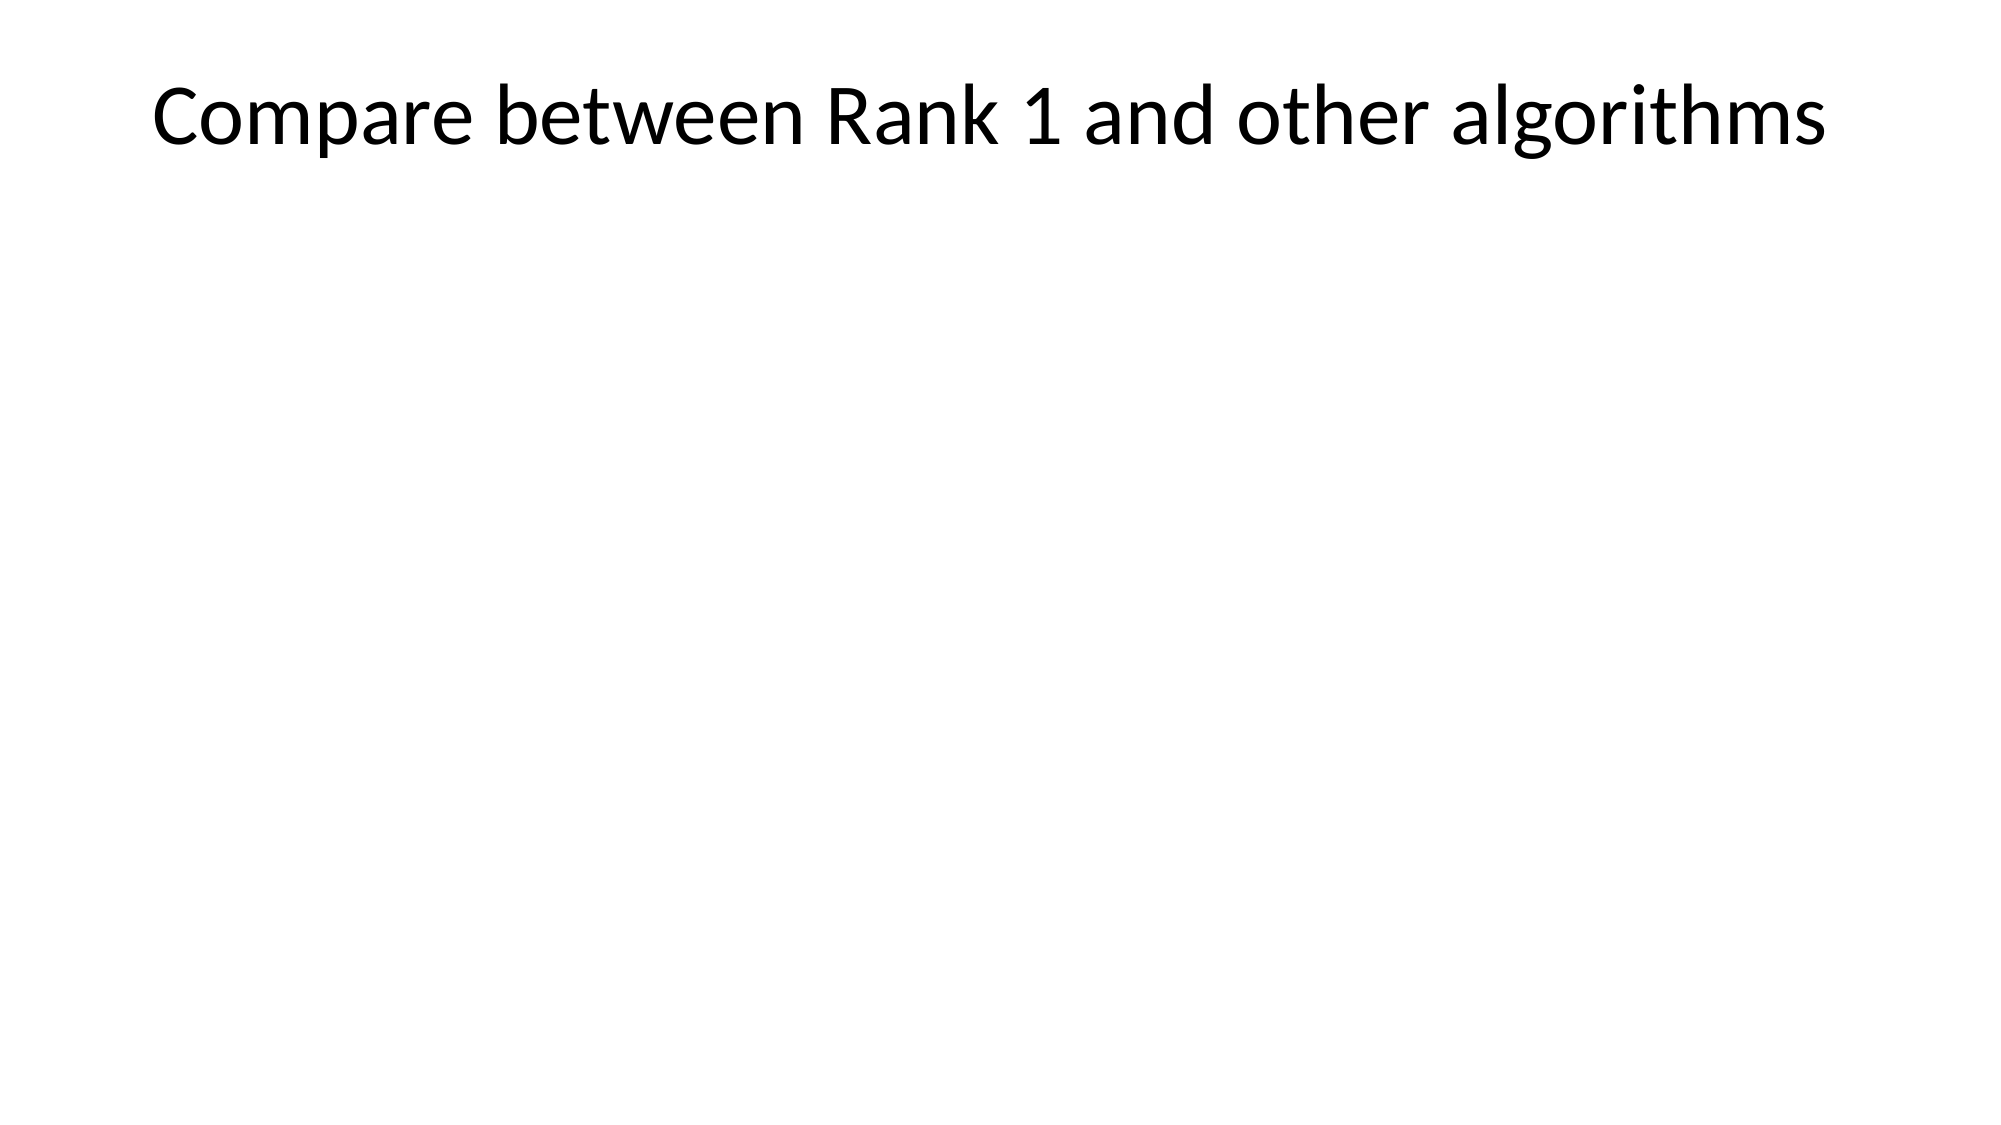

# Compare between Rank 1 and other algorithms